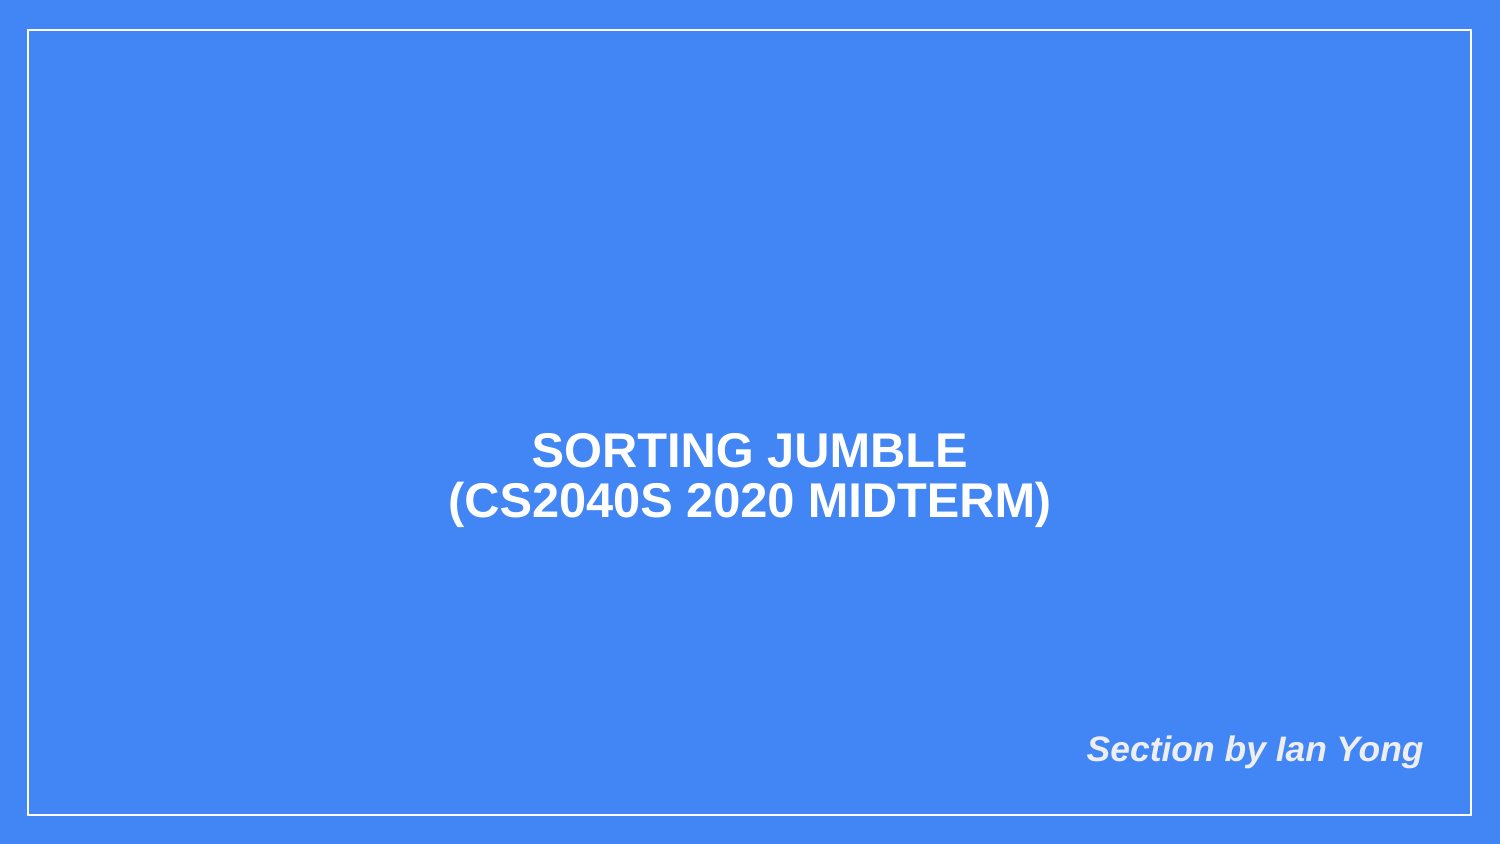

# SORTING JUMBLE (CS2040S 2020 MIDTERM)
Section by Ian Yong